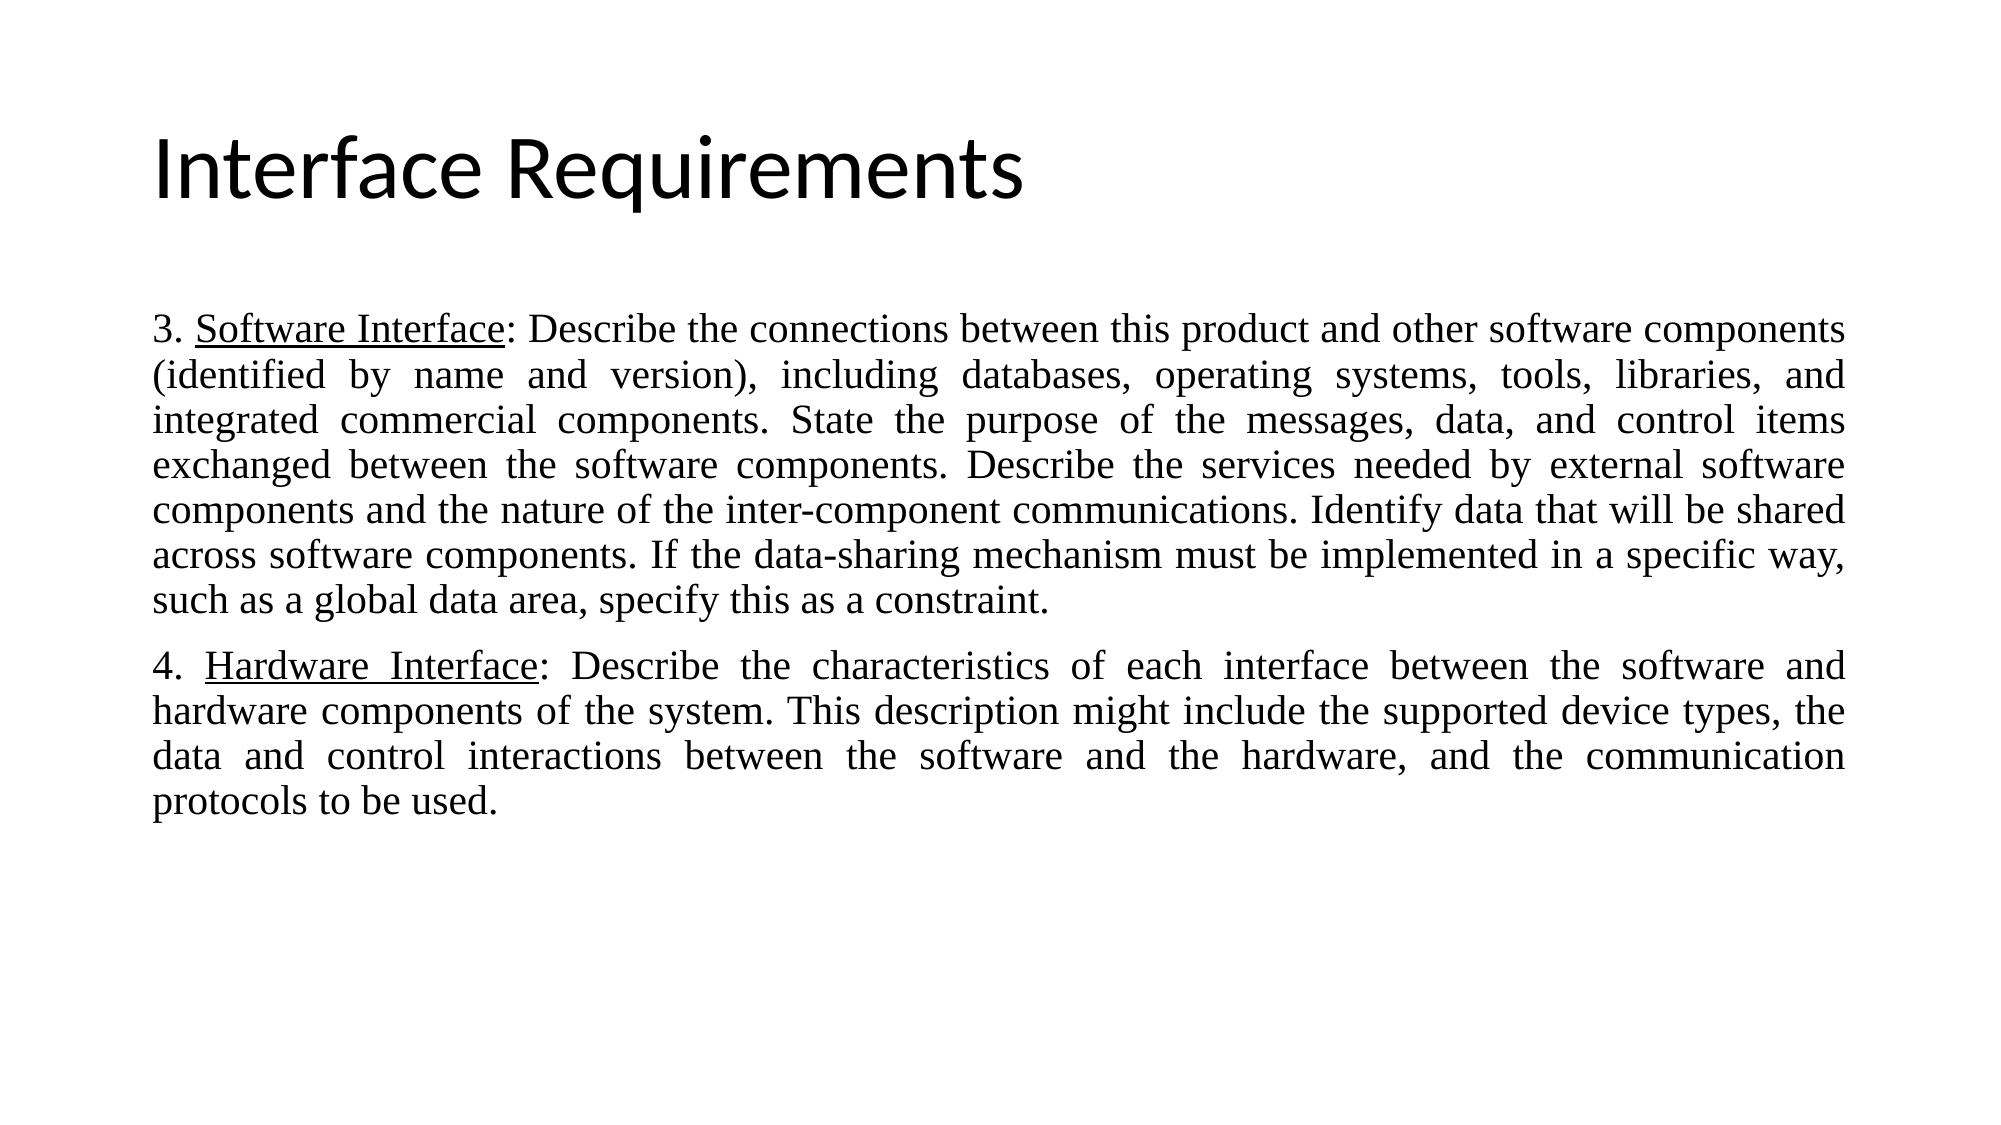

# Interface Requirements
3. Software Interface: Describe the connections between this product and other software components (identified by name and version), including databases, operating systems, tools, libraries, and integrated commercial components. State the purpose of the messages, data, and control items exchanged between the software components. Describe the services needed by external software components and the nature of the inter-component communications. Identify data that will be shared across software components. If the data-sharing mechanism must be implemented in a specific way, such as a global data area, specify this as a constraint.
4. Hardware Interface: Describe the characteristics of each interface between the software and hardware components of the system. This description might include the supported device types, the data and control interactions between the software and the hardware, and the communication protocols to be used.